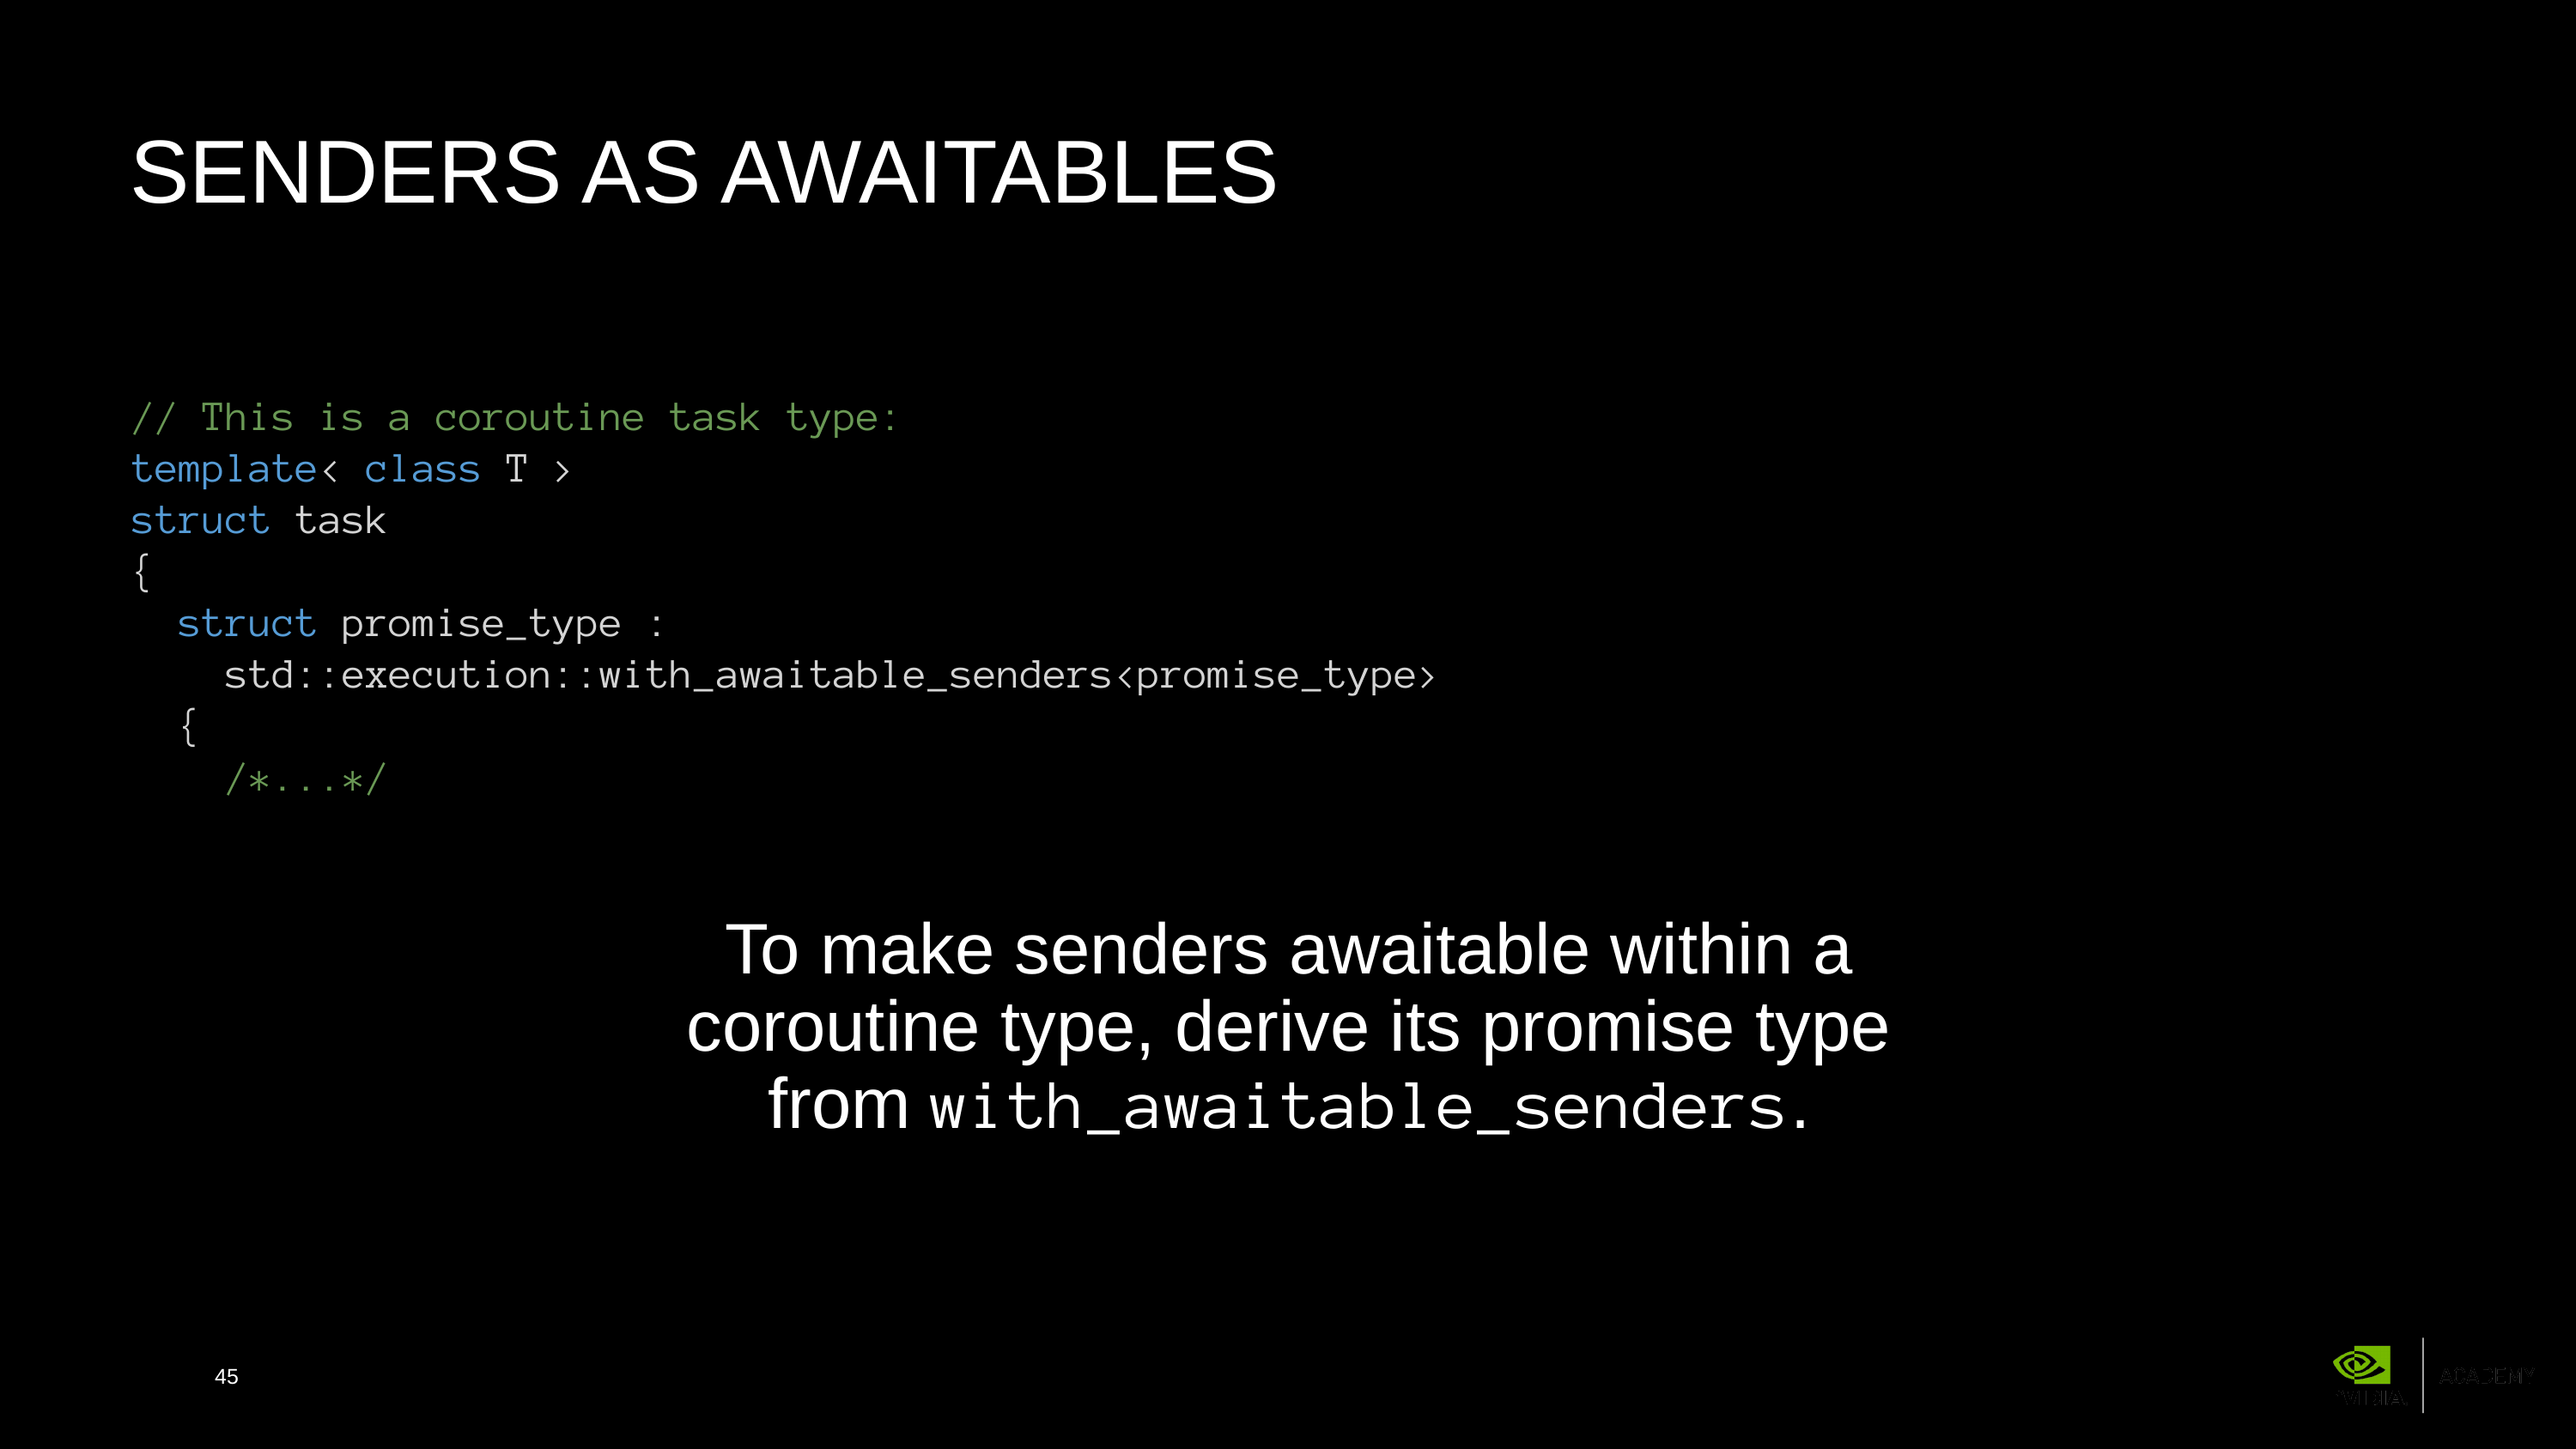

# senders as AWAITABLES
// This is a coroutine task type:
template< class T >
struct task
{
  struct promise_type :
    std::execution::with_awaitable_senders<promise_type>
  {
    /*...*/
To make senders awaitable within a coroutine type, derive its promise type from with_awaitable_senders.
45